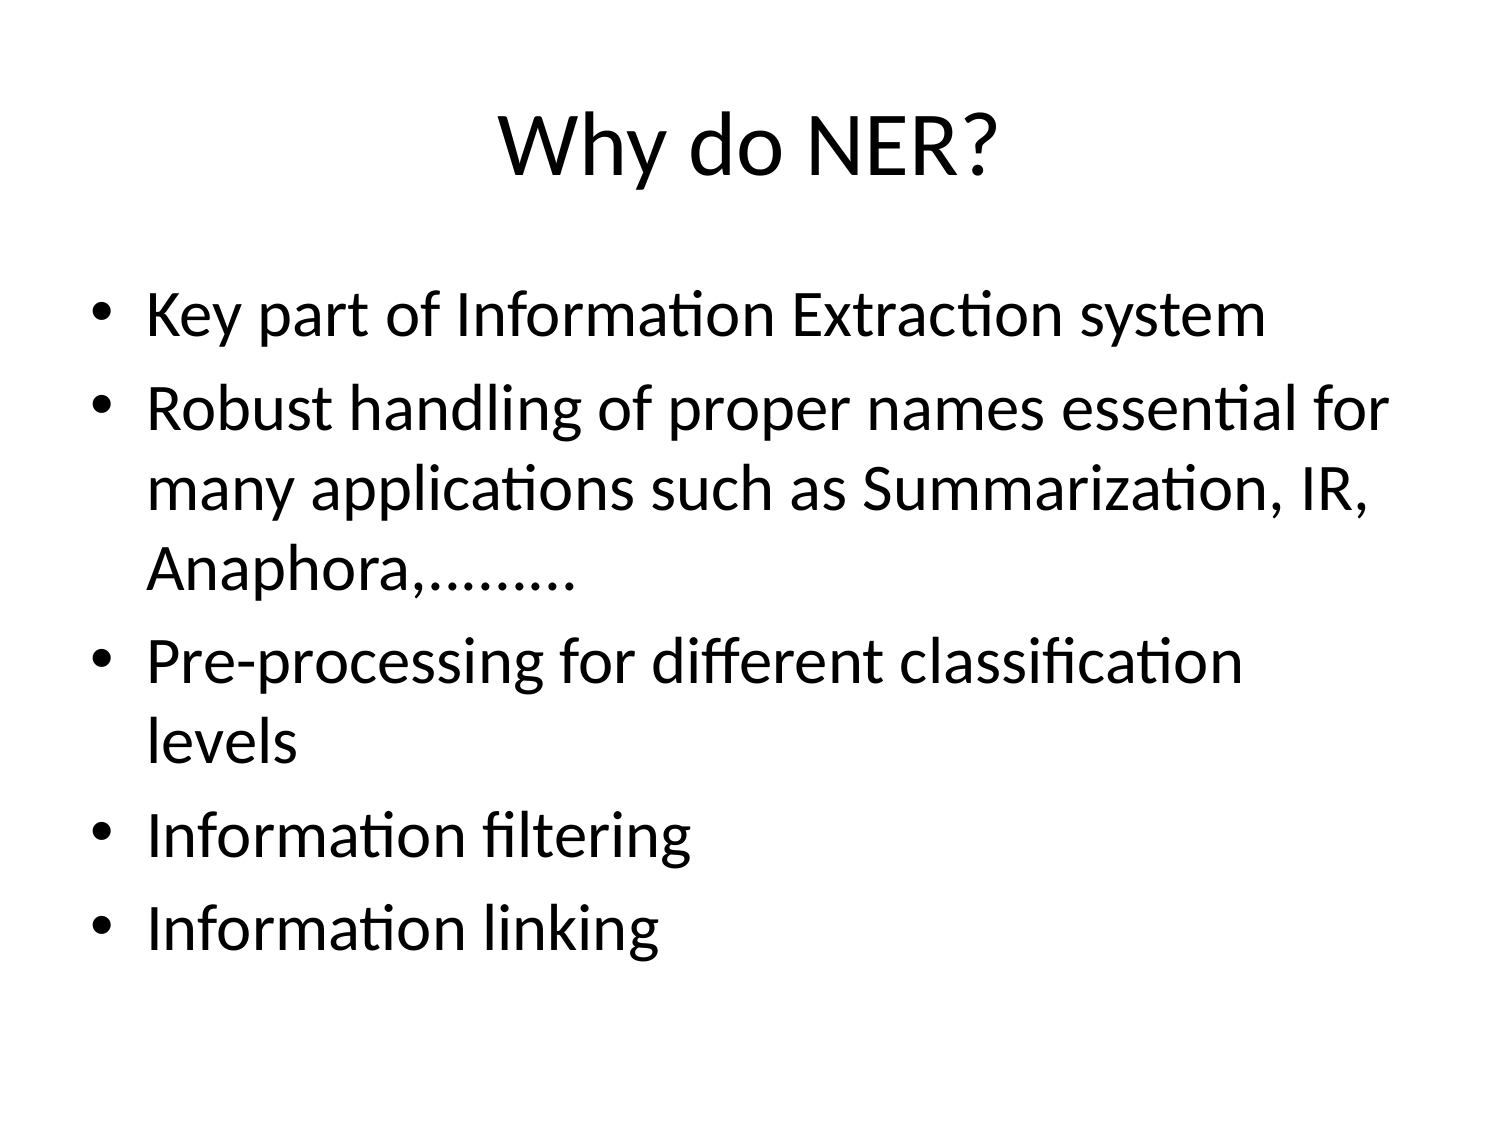

# Why do NER?
Key part of Information Extraction system
Robust handling of proper names essential for many applications such as Summarization, IR, Anaphora,.........
Pre-processing for different classification levels
Information filtering
Information linking